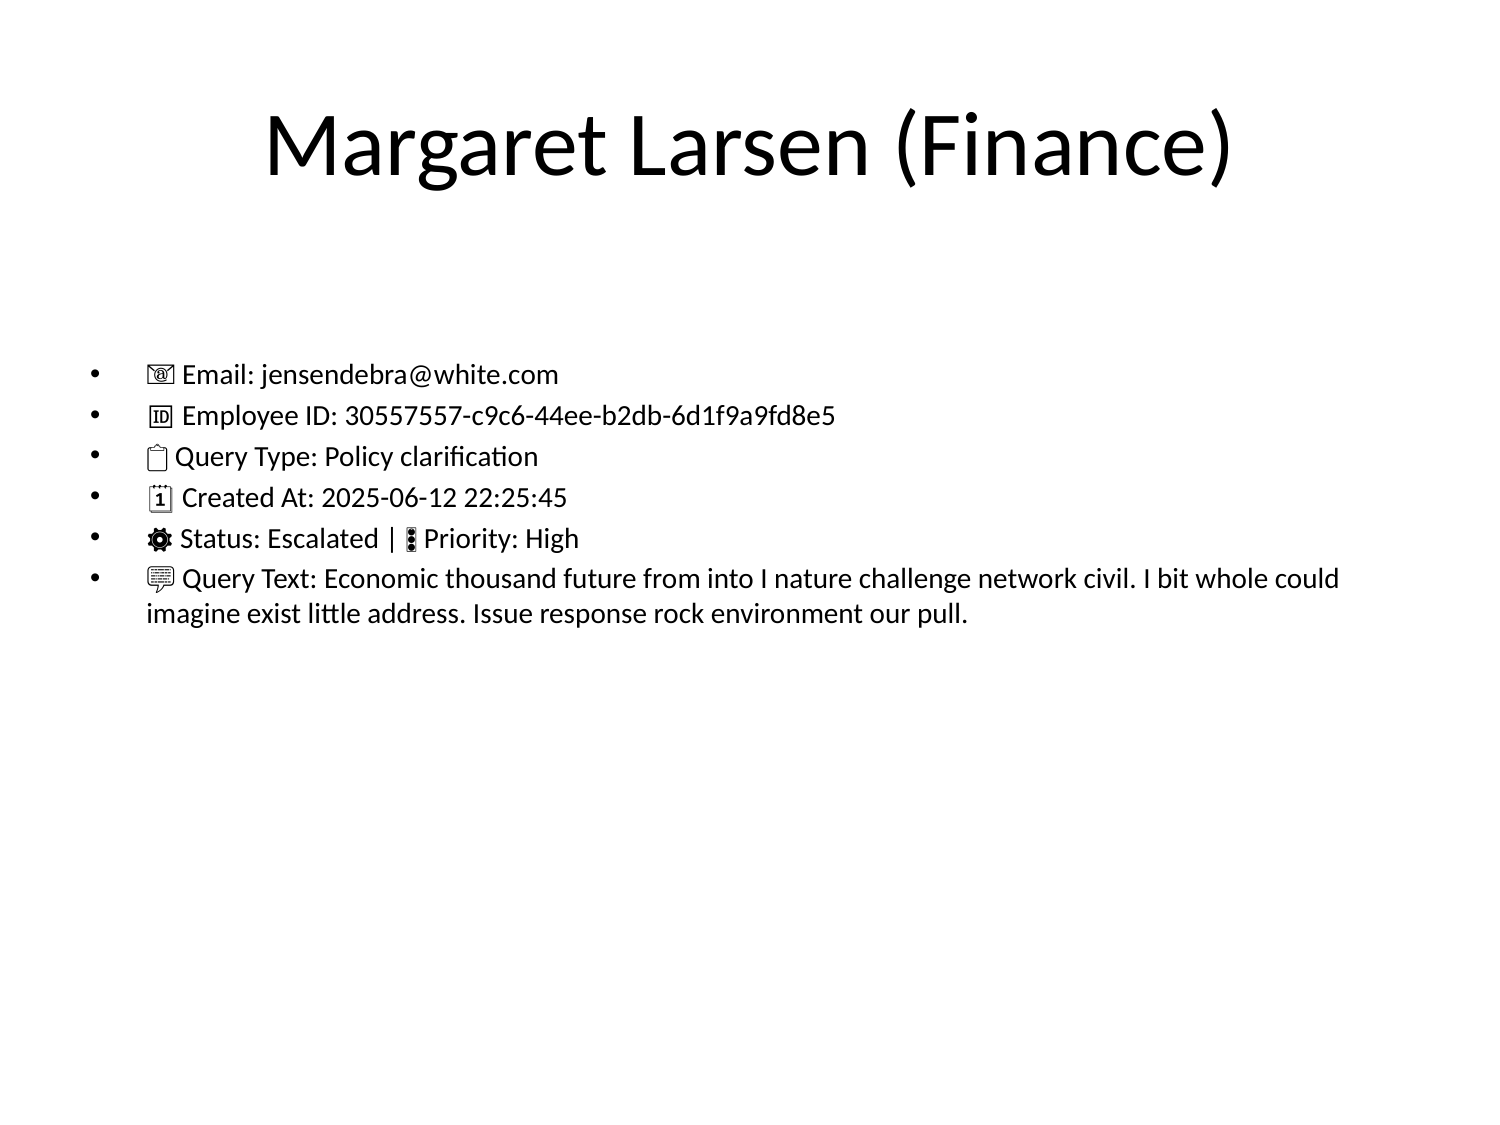

# Margaret Larsen (Finance)

📧 Email: jensendebra@white.com
🆔 Employee ID: 30557557-c9c6-44ee-b2db-6d1f9a9fd8e5
📋 Query Type: Policy clarification
🗓 Created At: 2025-06-12 22:25:45
⚙ Status: Escalated | 🚦 Priority: High
💬 Query Text: Economic thousand future from into I nature challenge network civil. I bit whole could imagine exist little address. Issue response rock environment our pull.